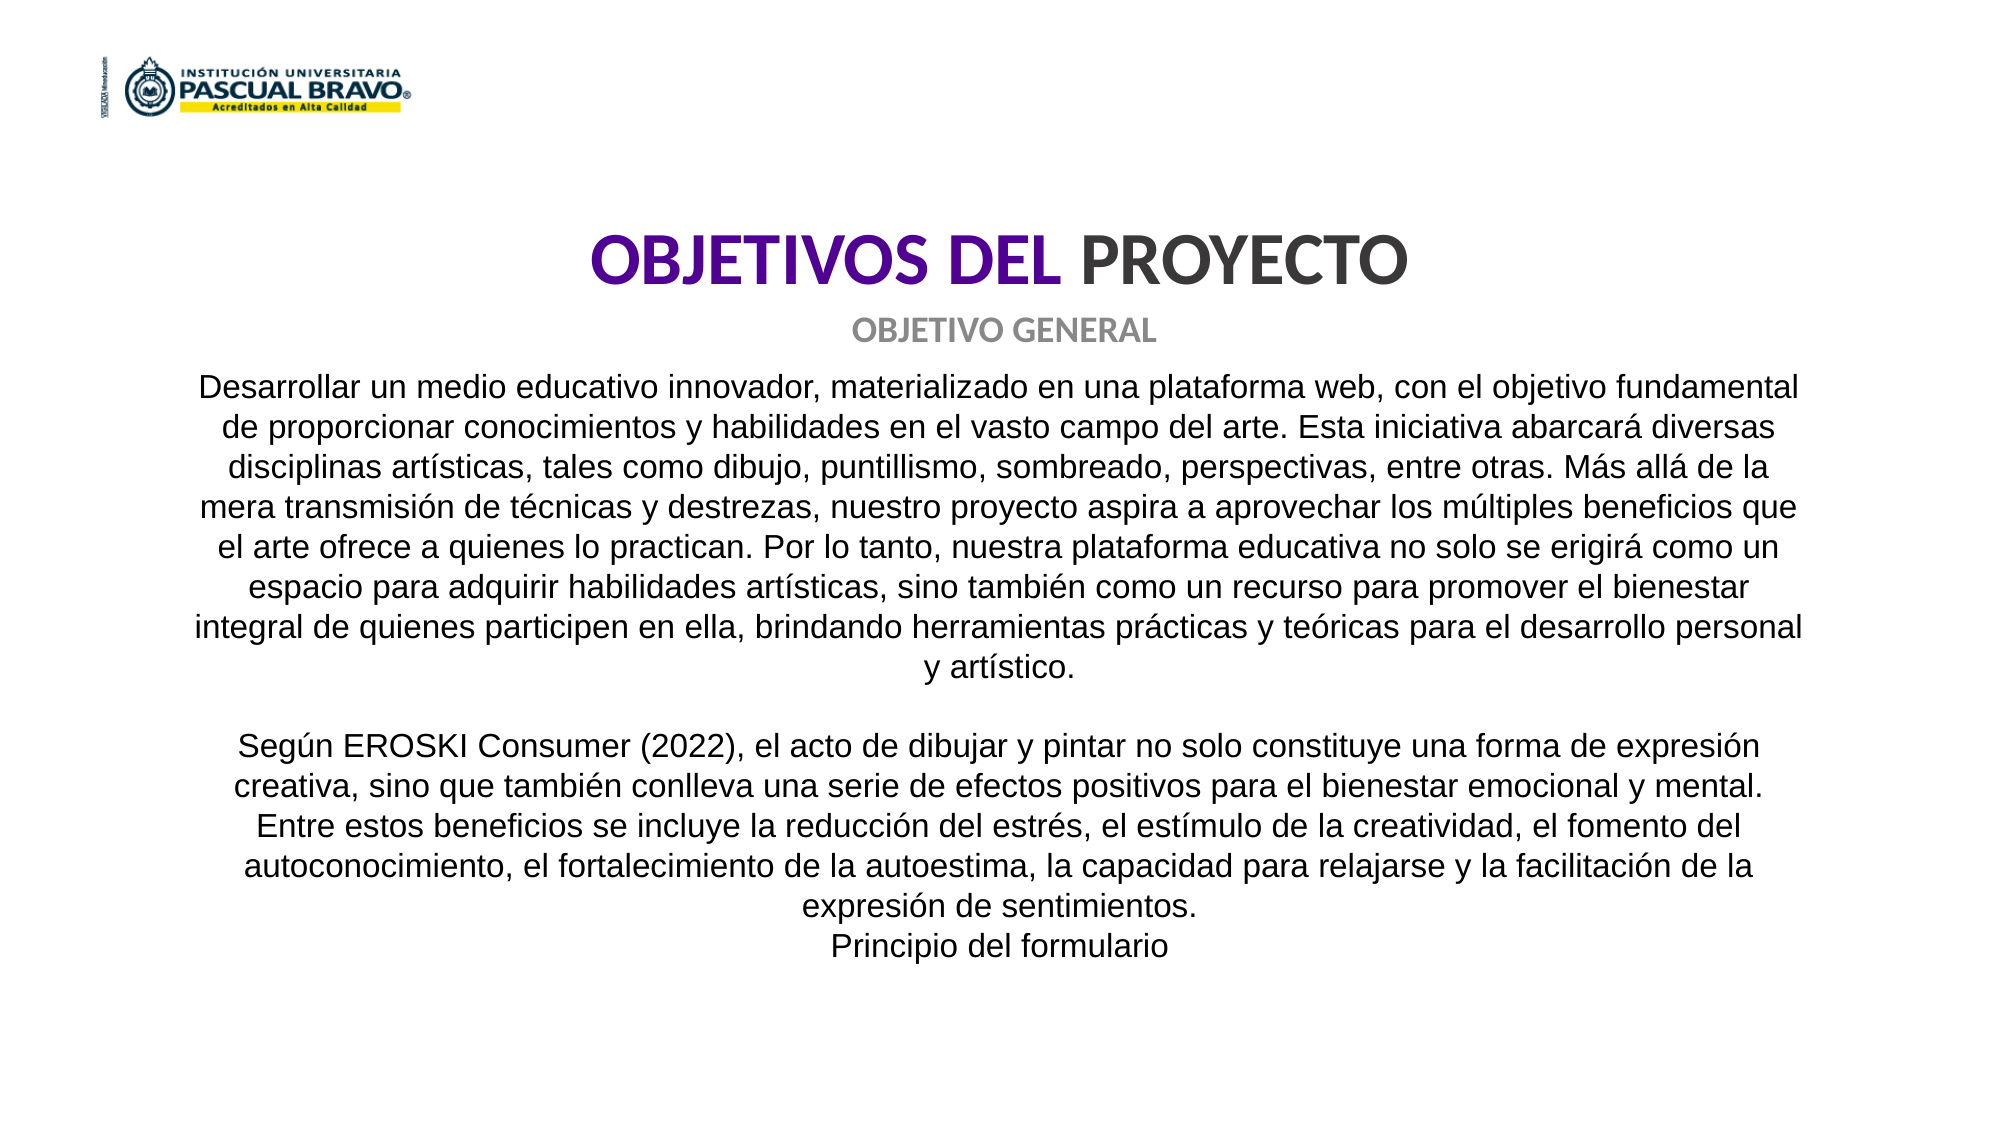

OBJETIVOS DEL PROYECTO
OBJETIVO GENERAL
Desarrollar un medio educativo innovador, materializado en una plataforma web, con el objetivo fundamental de proporcionar conocimientos y habilidades en el vasto campo del arte. Esta iniciativa abarcará diversas disciplinas artísticas, tales como dibujo, puntillismo, sombreado, perspectivas, entre otras. Más allá de la mera transmisión de técnicas y destrezas, nuestro proyecto aspira a aprovechar los múltiples beneficios que el arte ofrece a quienes lo practican. Por lo tanto, nuestra plataforma educativa no solo se erigirá como un espacio para adquirir habilidades artísticas, sino también como un recurso para promover el bienestar integral de quienes participen en ella, brindando herramientas prácticas y teóricas para el desarrollo personal y artístico.

Según EROSKI Consumer (2022), el acto de dibujar y pintar no solo constituye una forma de expresión creativa, sino que también conlleva una serie de efectos positivos para el bienestar emocional y mental. Entre estos beneficios se incluye la reducción del estrés, el estímulo de la creatividad, el fomento del autoconocimiento, el fortalecimiento de la autoestima, la capacidad para relajarse y la facilitación de la expresión de sentimientos.
Principio del formulario